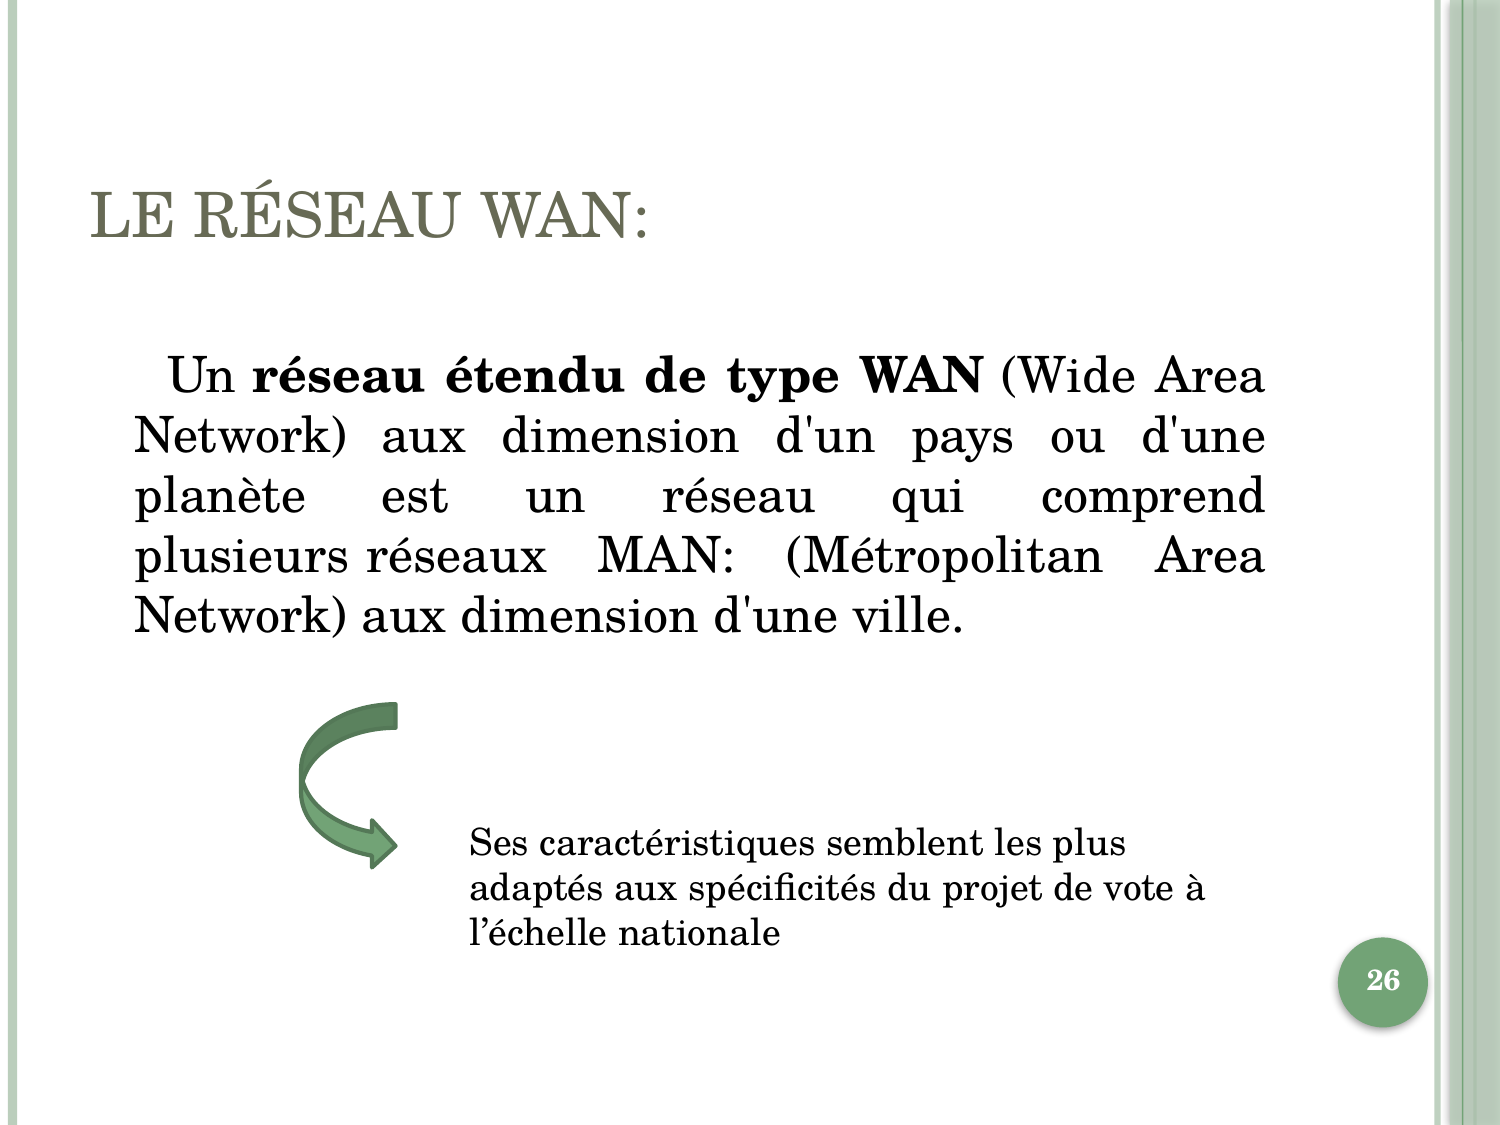

# Le réseau WAN:

    Un réseau étendu de type WAN (Wide Area Network)  aux dimension d'un pays ou d'une planète est un réseau qui comprend plusieurs réseaux MAN: (Métropolitan Area Network) aux dimension d'une ville.

Ses caractéristiques semblent les plus adaptés aux spécificités du projet de vote à l’échelle nationale
26